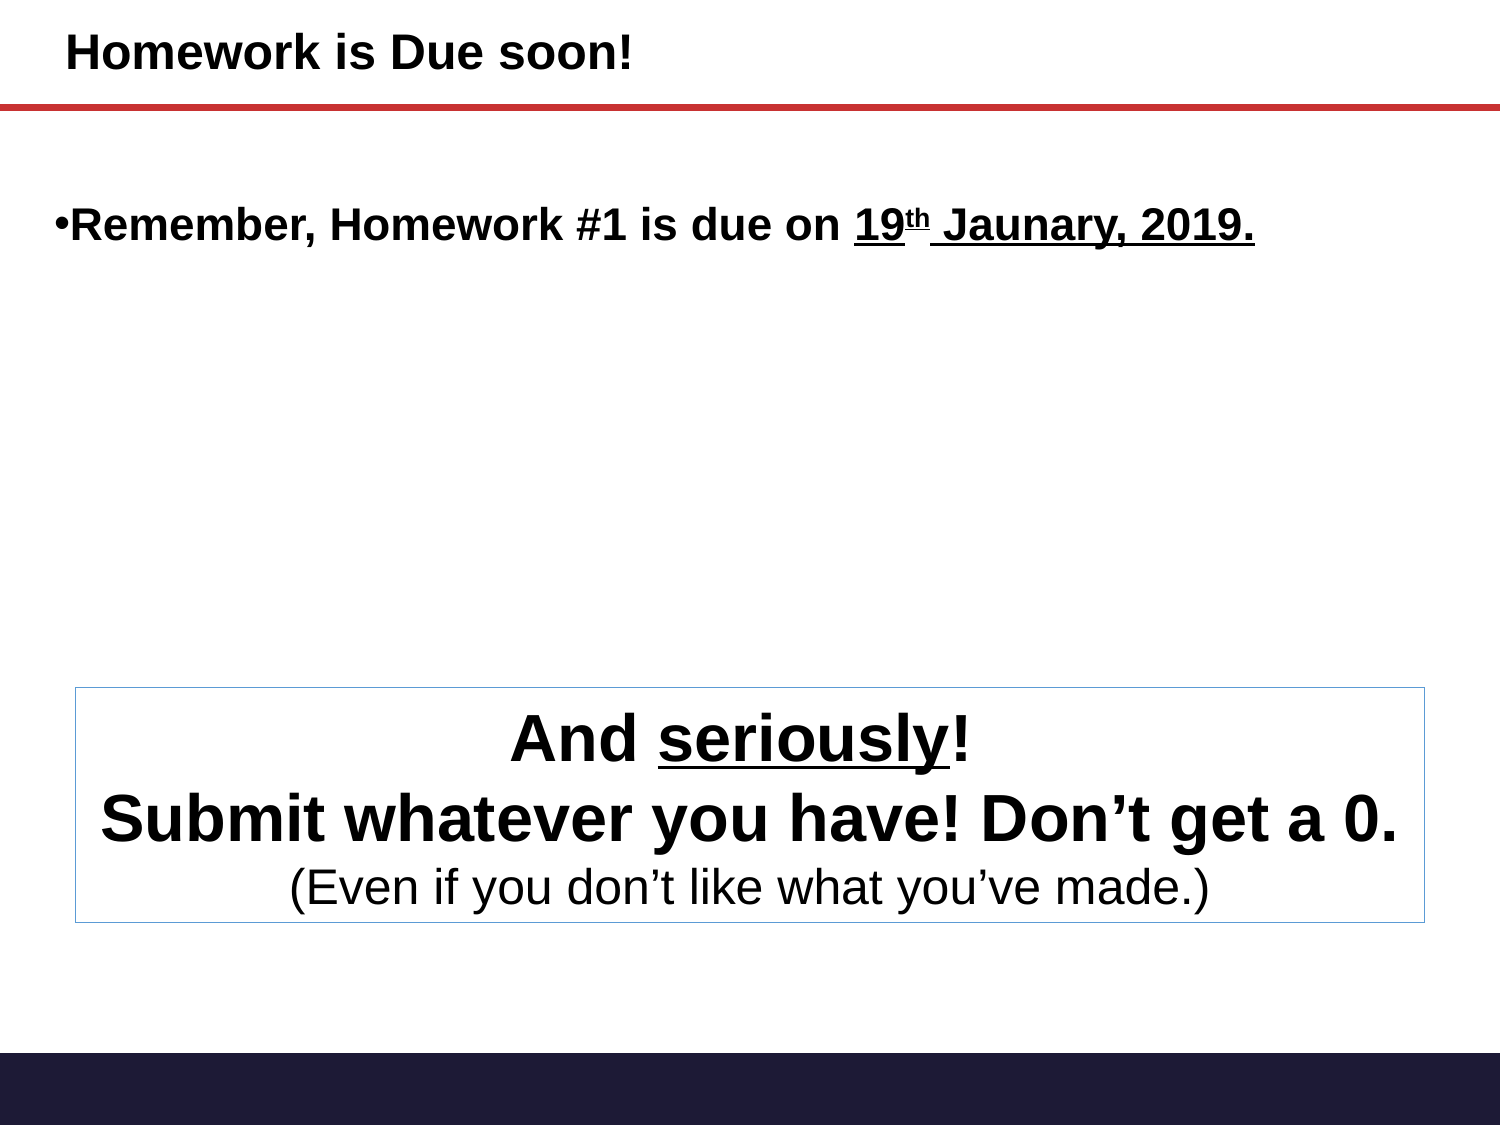

# Homework is Due soon!

Remember, Homework #1 is due on 19th Jaunary, 2019.

And seriously!
Submit whatever you have! Don’t get a 0.
(Even if you don’t like what you’ve made.)